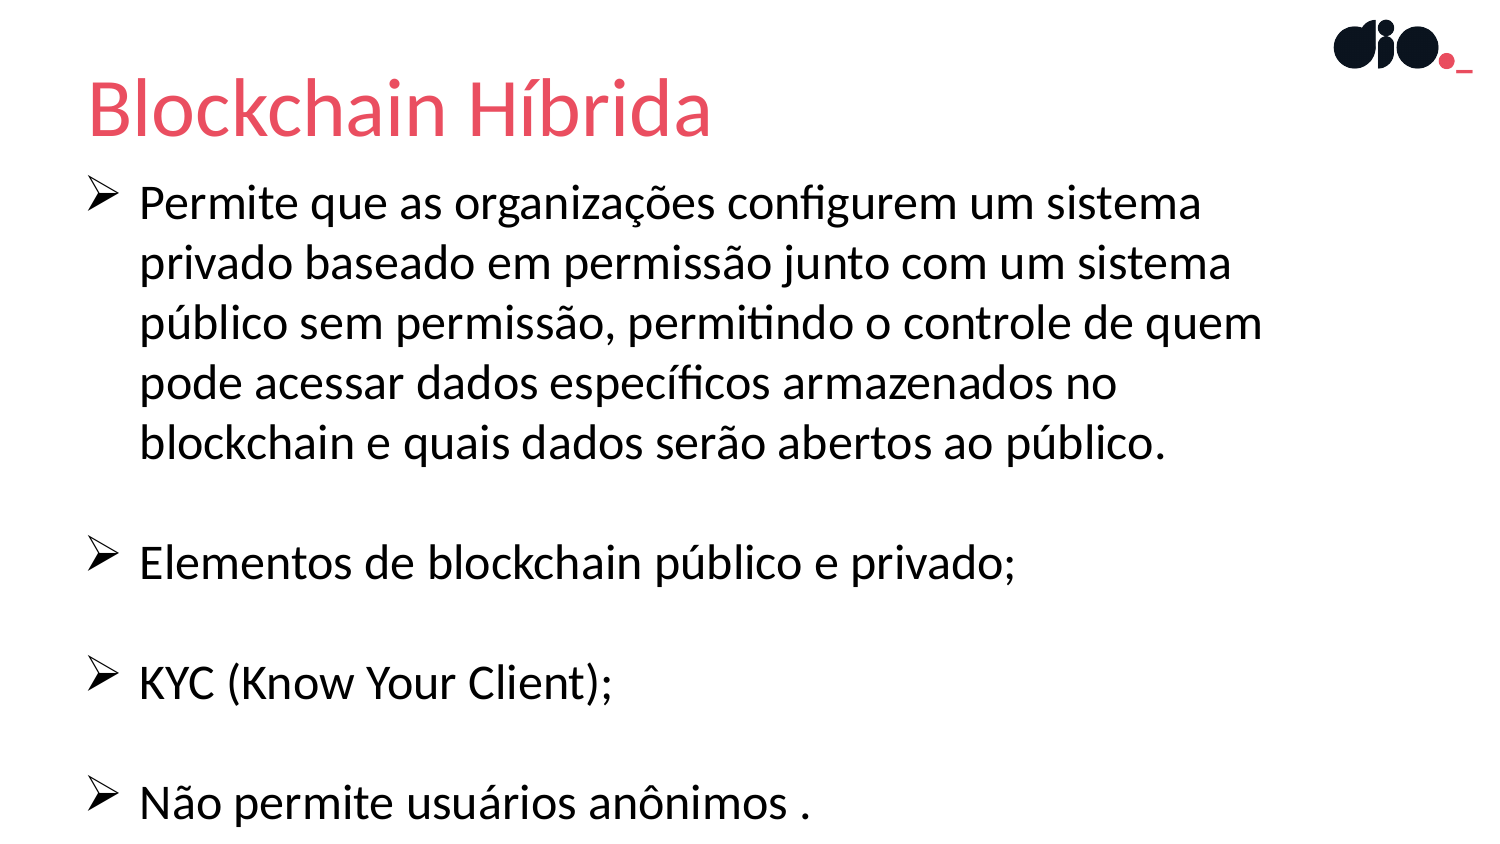

Blockchain Híbrida
Permite que as organizações configurem um sistema privado baseado em permissão junto com um sistema público sem permissão, permitindo o controle de quem pode acessar dados específicos armazenados no blockchain e quais dados serão abertos ao público.

Elementos de blockchain público e privado;

KYC (Know Your Client);

Não permite usuários anônimos .